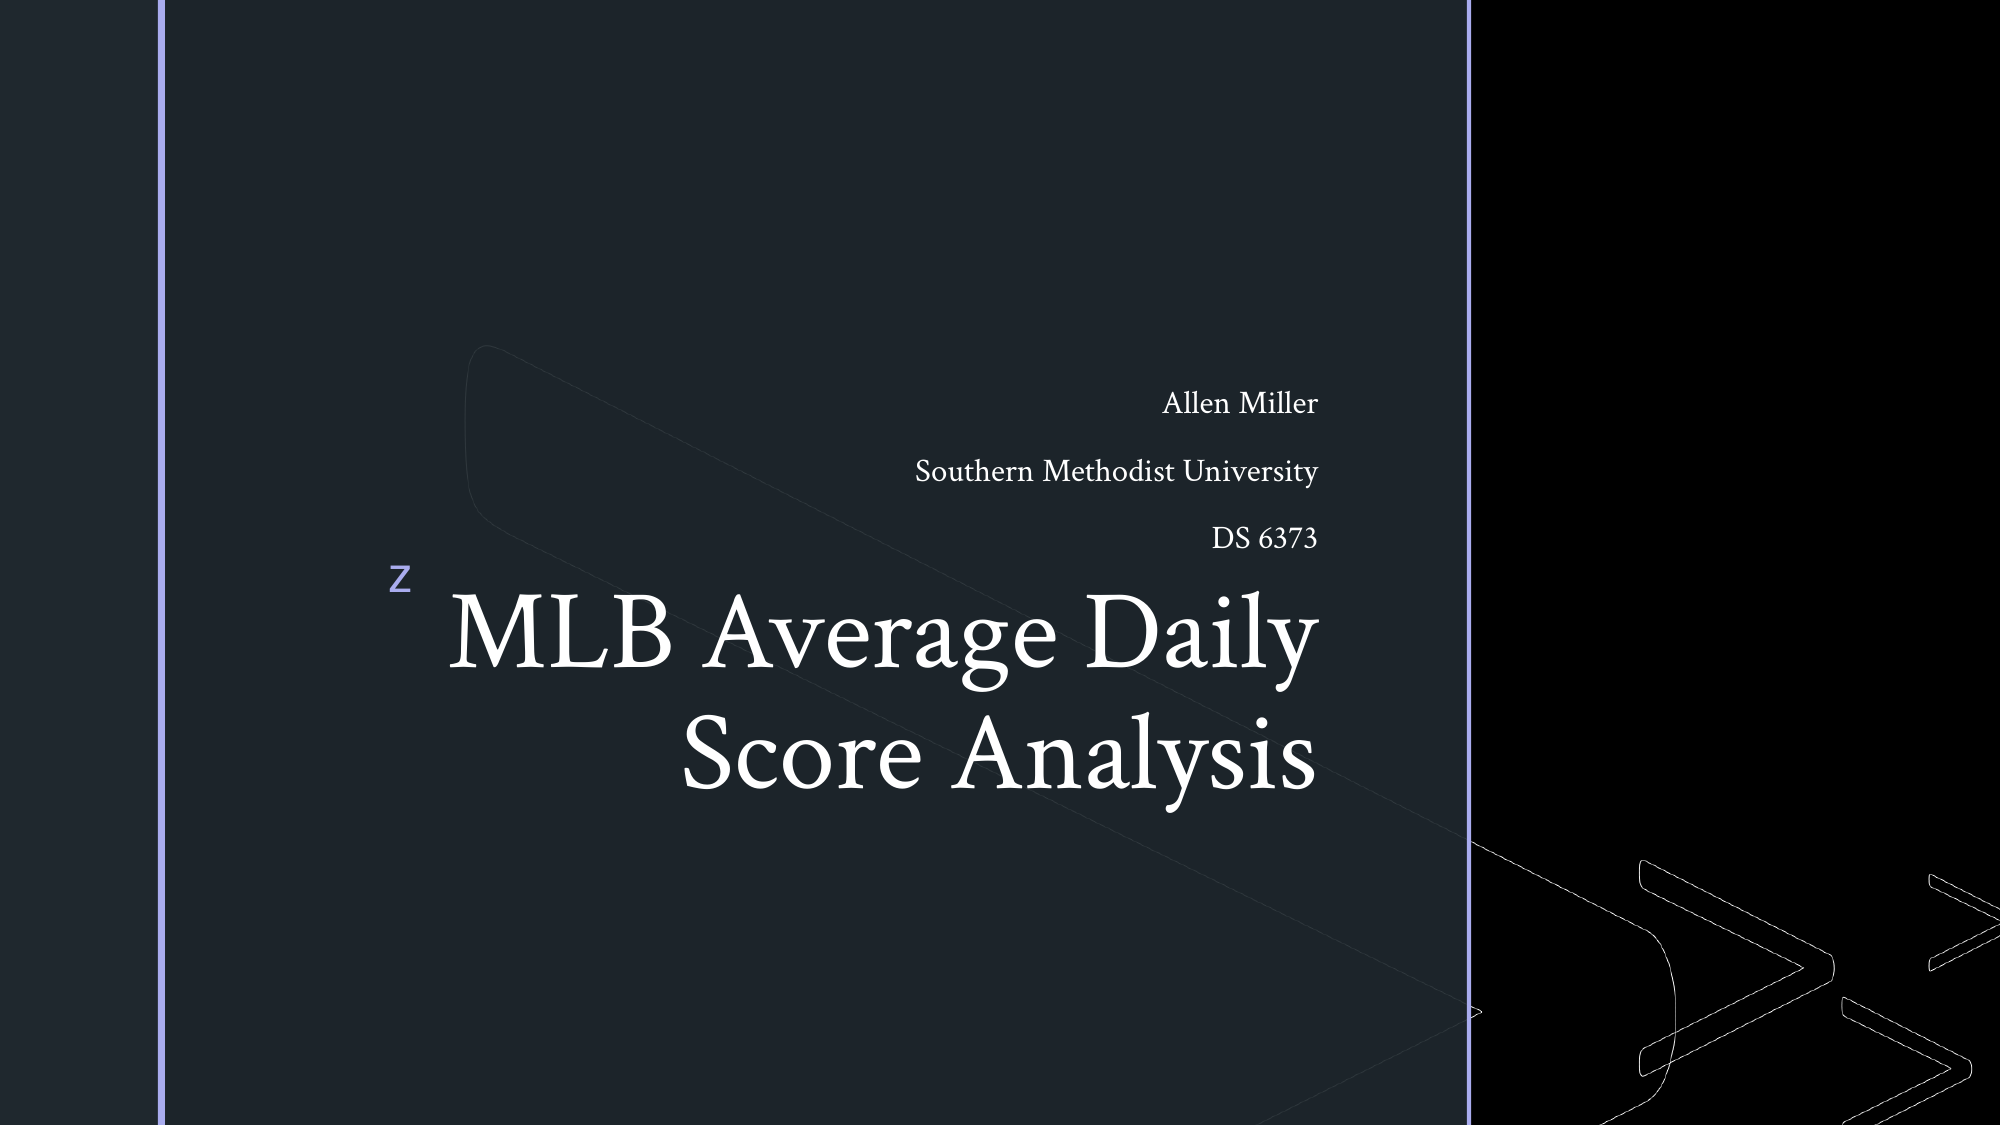

Allen Miller
Southern Methodist University
DS 6373
# MLB Average Daily Score Analysis